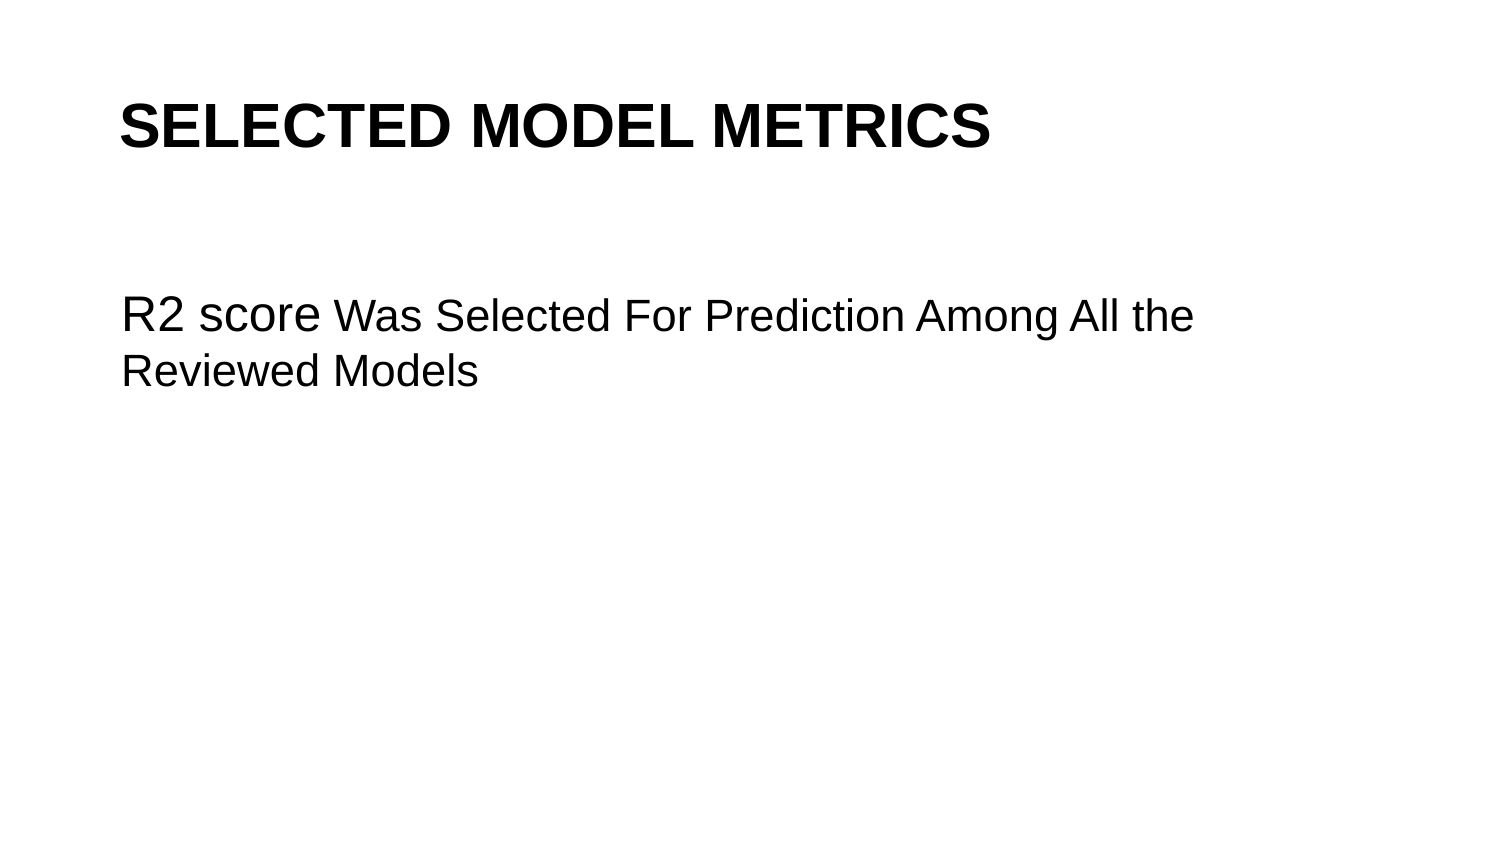

SELECTED MODEL METRICS
R2 score Was Selected For Prediction Among All the Reviewed Models